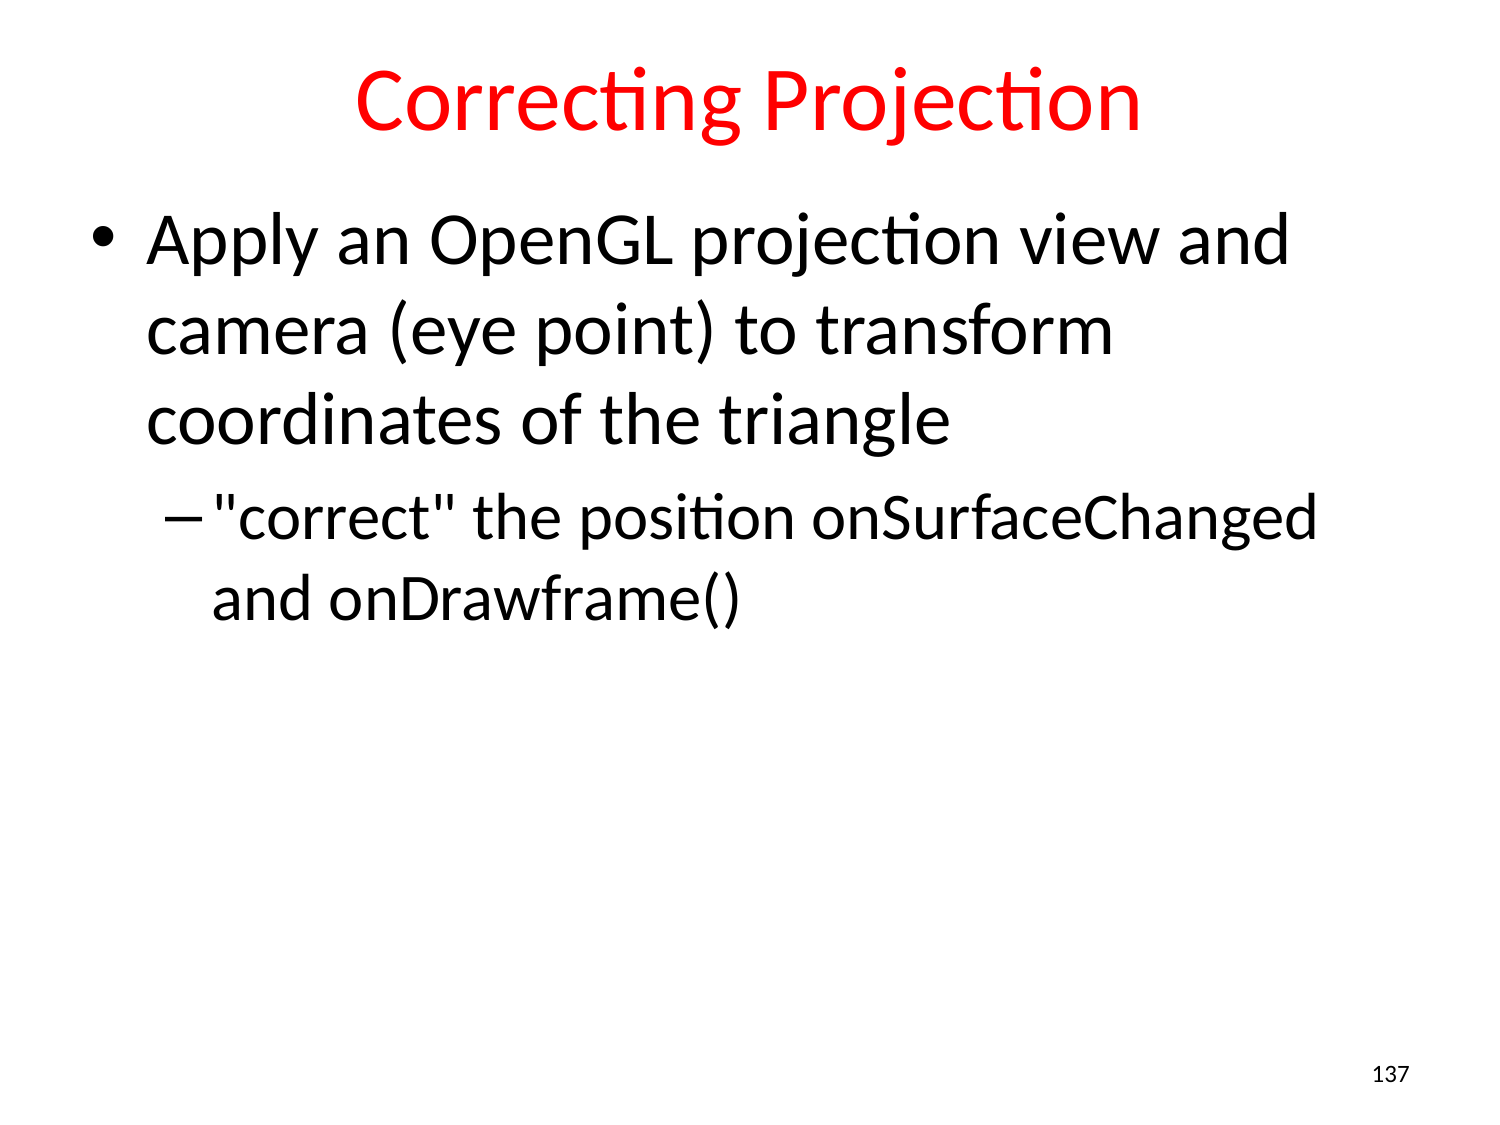

# Correcting Projection
Apply an OpenGL projection view and camera (eye point) to transform coordinates of the triangle
"correct" the position onSurfaceChanged and onDrawframe()

137